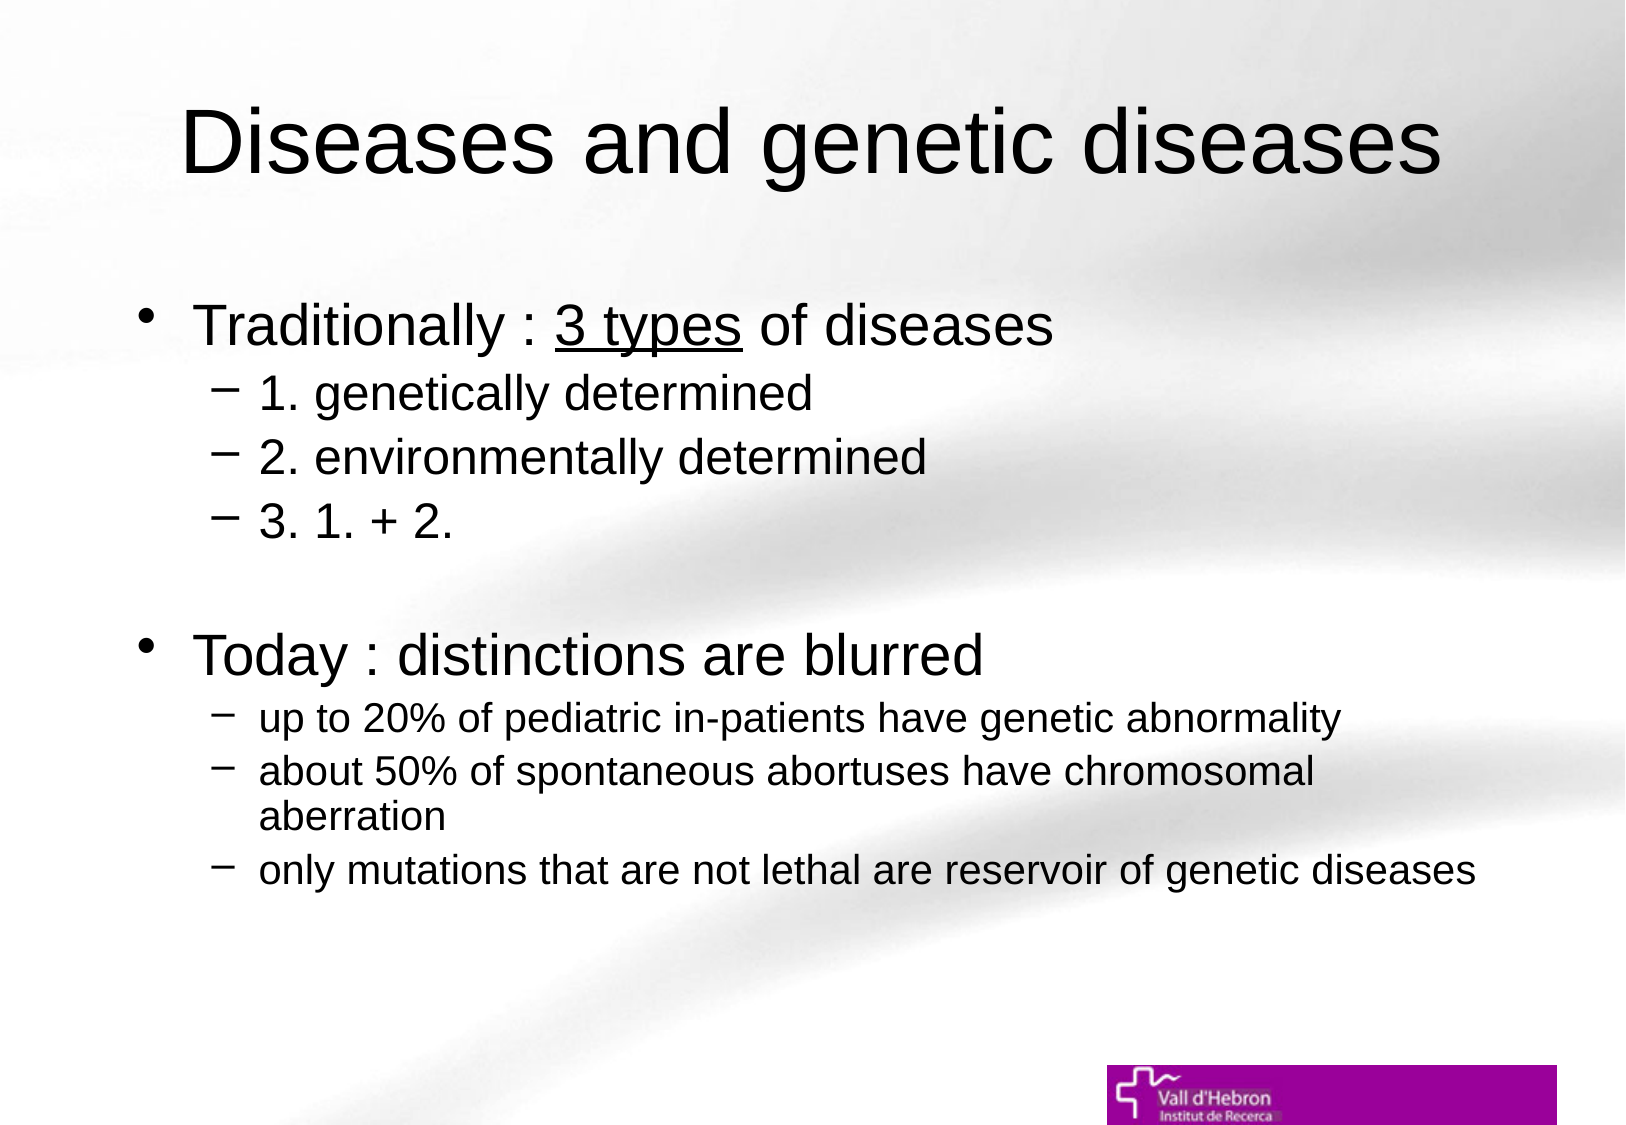

# Diseases and genetic diseases
Traditionally : 3 types of diseases
1. genetically determined
2. environmentally determined
3. 1. + 2.

Today : distinctions are blurred
up to 20% of pediatric in-patients have genetic abnormality
about 50% of spontaneous abortuses have chromosomal aberration
only mutations that are not lethal are reservoir of genetic diseases